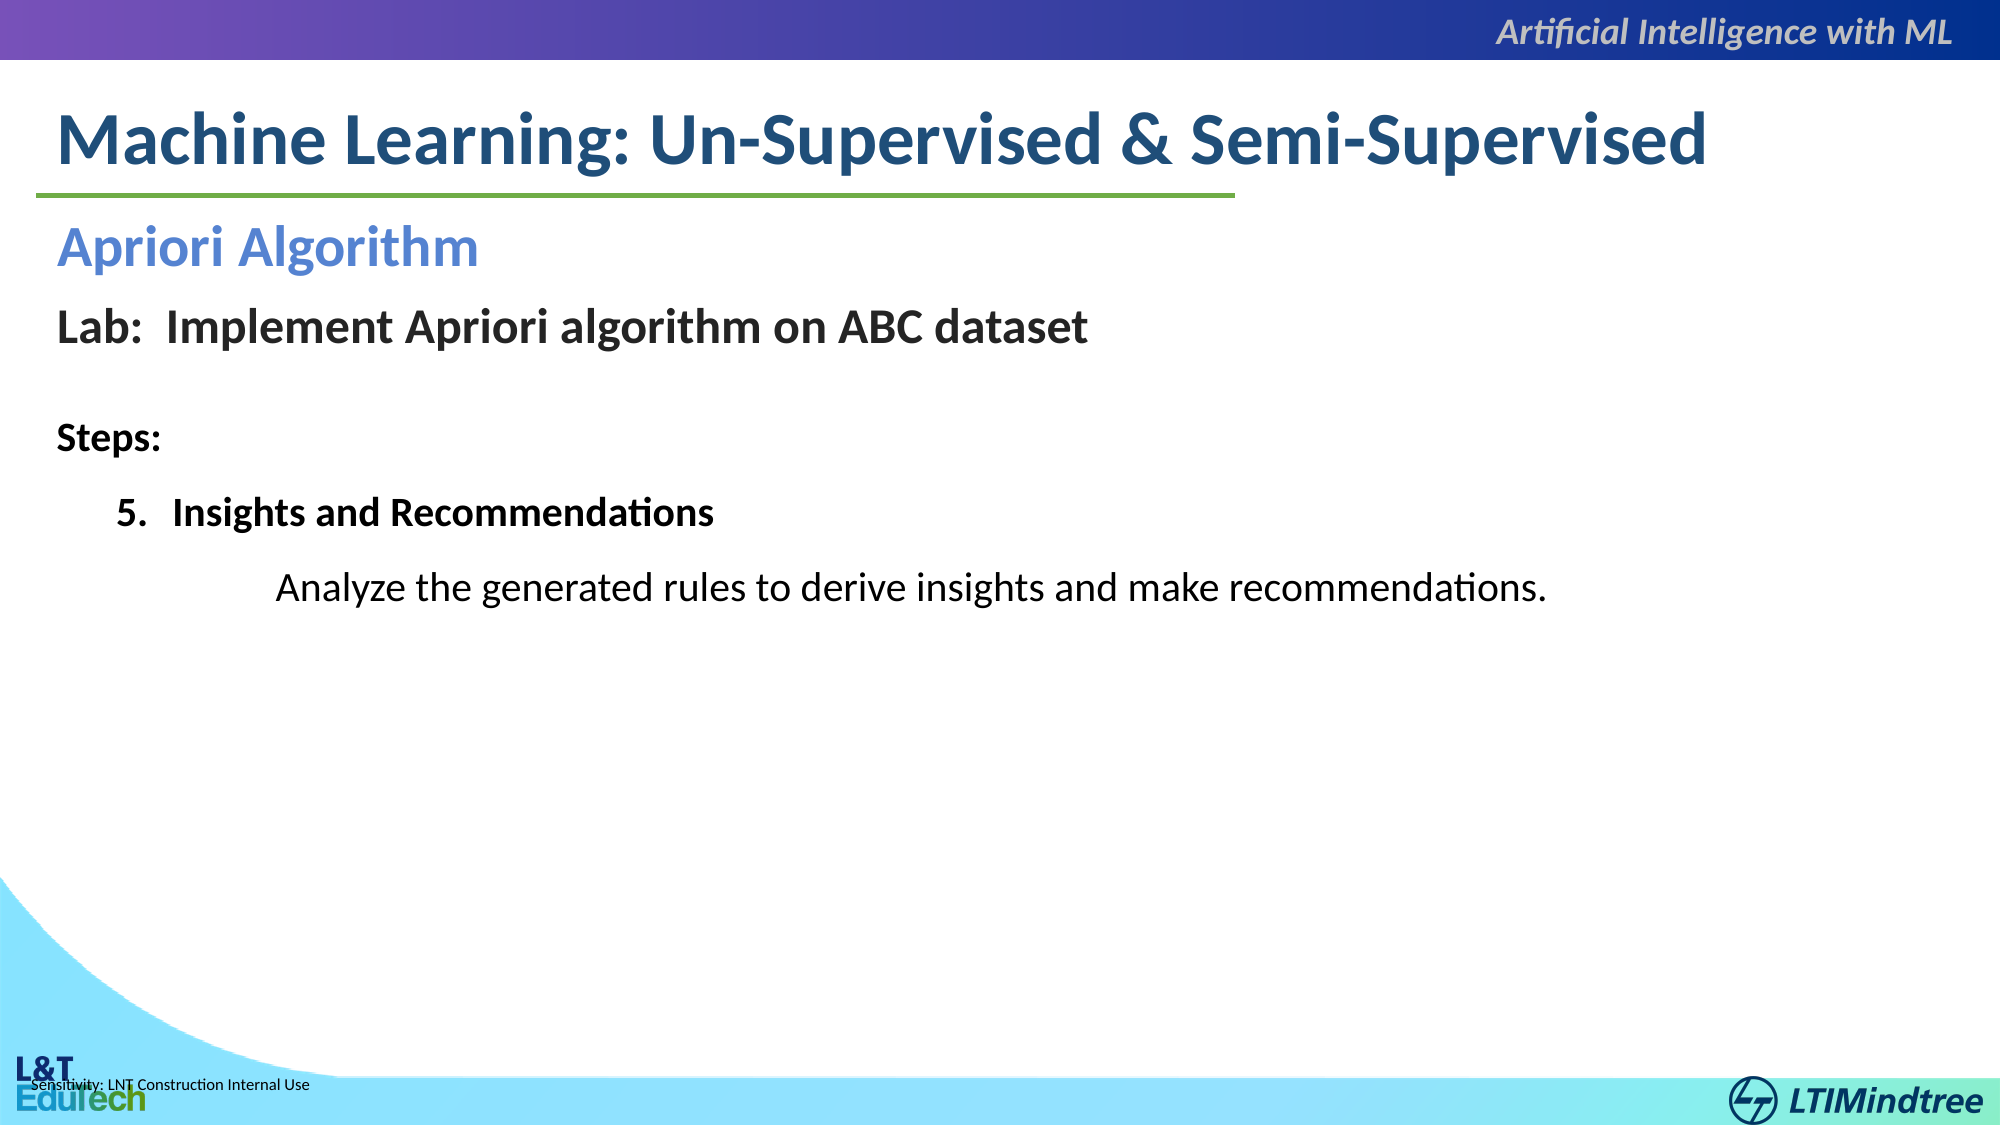

Artificial Intelligence with ML
Machine Learning: Un-Supervised & Semi-Supervised
Apriori Algorithm
Lab:  Implement Apriori algorithm on ABC dataset

Steps:
Insights and Recommendations
	 Analyze the generated rules to derive insights and make recommendations.